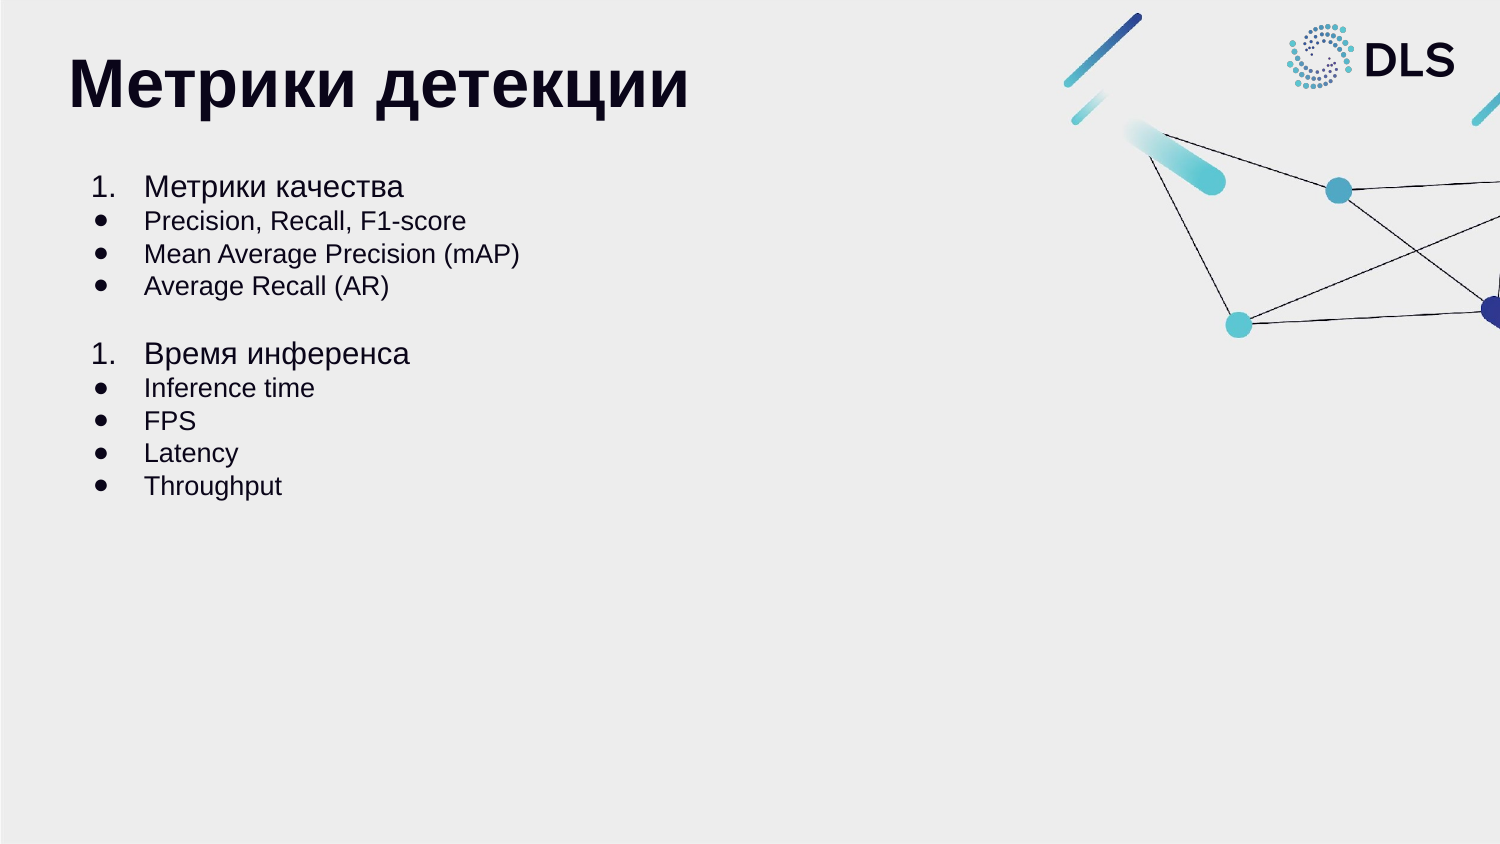

# Метрики детекции
Метрики качества
Precision, Recall, F1-score
Mean Average Precision (mAP)
Average Recall (AR)

Время инференса
Inference time
FPS
Latency
Throughput